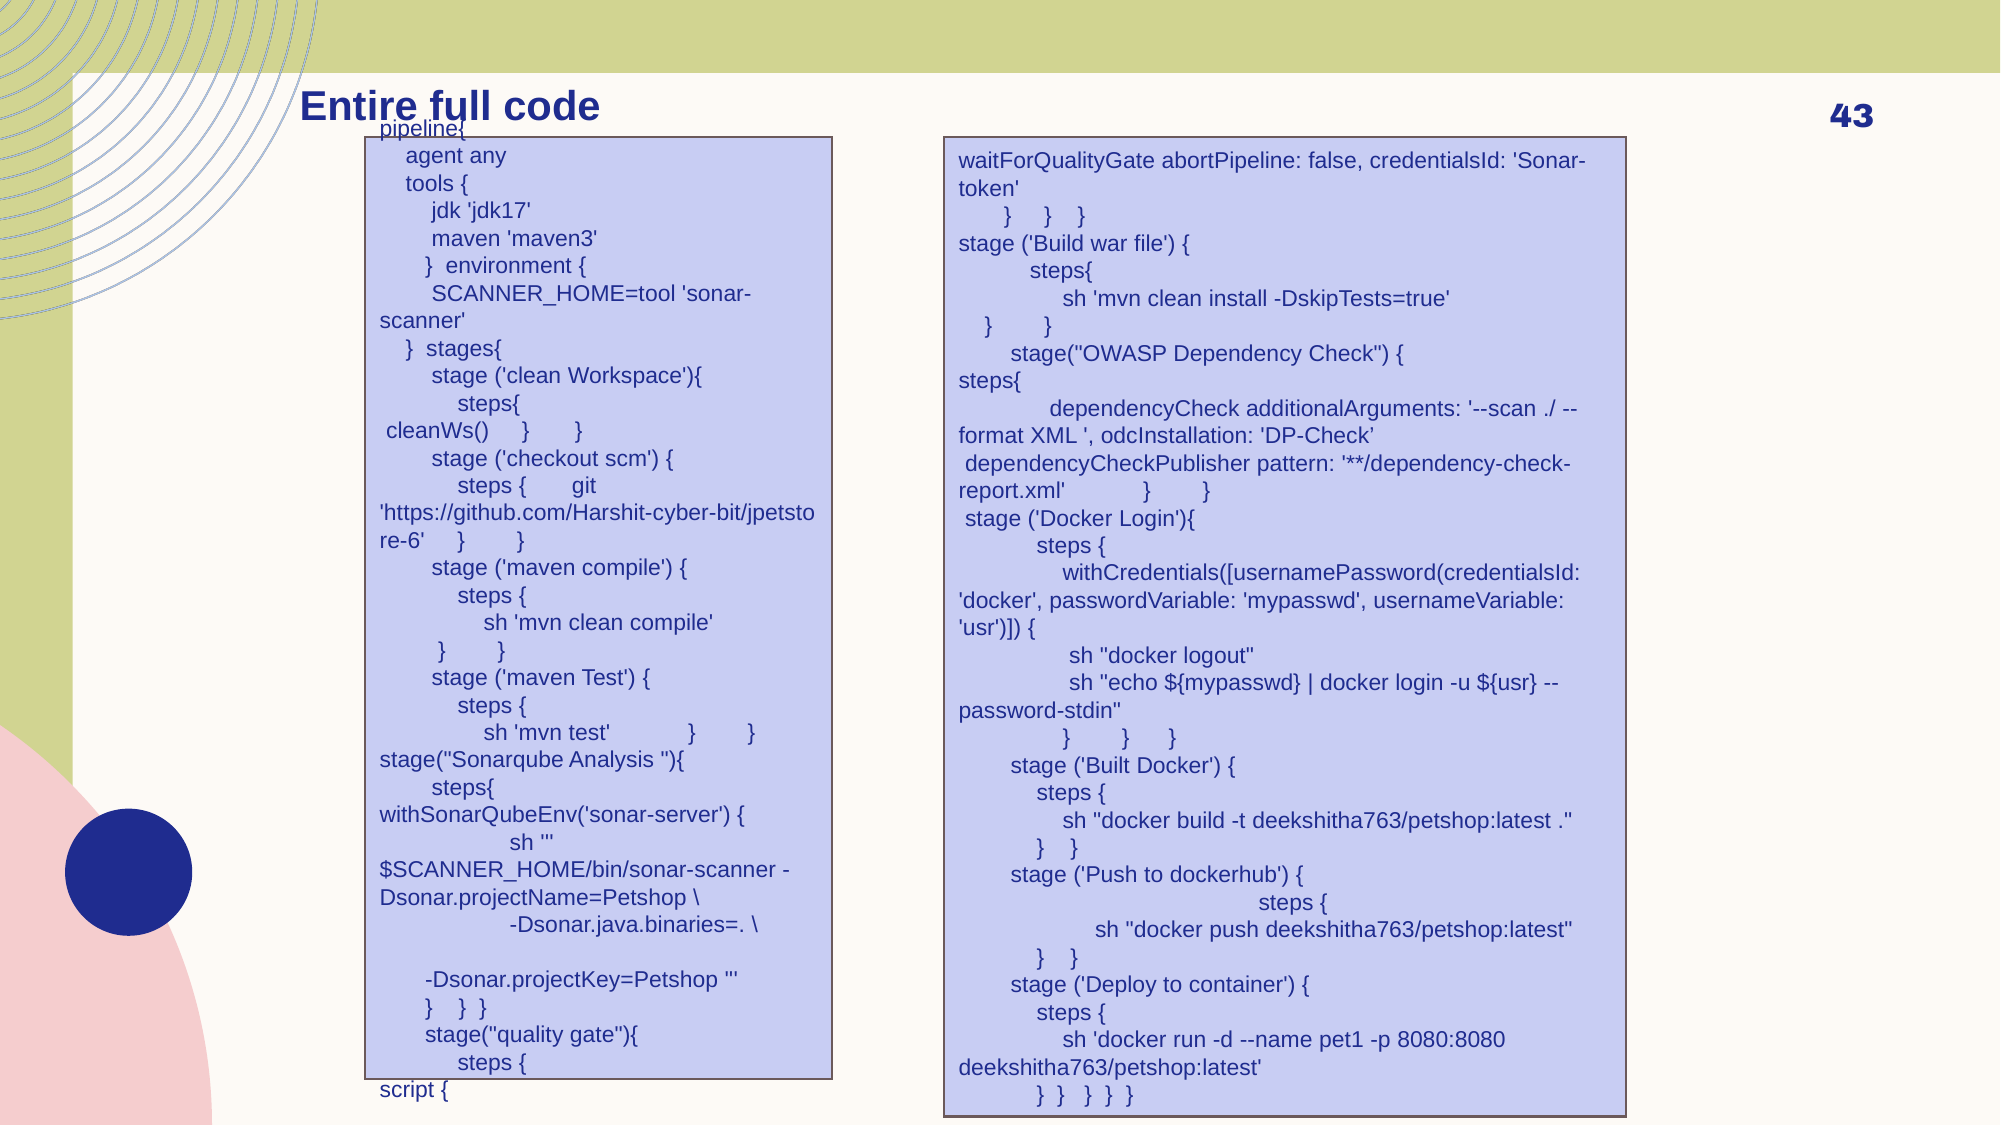

Entire full code
43
pipeline{
    agent any
    tools {
        jdk 'jdk17'
        maven 'maven3'
       }  environment {
        SCANNER_HOME=tool 'sonar-scanner'
    }  stages{
        stage ('clean Workspace'){
            steps{
 cleanWs()     }       }
        stage ('checkout scm') {
            steps {       git 'https://github.com/Harshit-cyber-bit/jpetstore-6'     }        }
        stage ('maven compile') {
            steps {
                sh 'mvn clean compile'
         }        }
        stage ('maven Test') {
            steps {
                sh 'mvn test'            }        }
stage("Sonarqube Analysis "){
        steps{
withSonarQubeEnv('sonar-server') {
                    sh ''' $SCANNER_HOME/bin/sonar-scanner -Dsonar.projectName=Petshop \
                    -Dsonar.java.binaries=. \
       -Dsonar.projectKey=Petshop '''
       }    }  }
       stage("quality gate"){
            steps {
script {
waitForQualityGate abortPipeline: false, credentialsId: 'Sonar-token'
       }     }    }
stage ('Build war file') {
           steps{
                sh 'mvn clean install -DskipTests=true'
    }        }
        stage("OWASP Dependency Check") {
steps{
              dependencyCheck additionalArguments: '--scan ./ --format XML ', odcInstallation: 'DP-Check’
 dependencyCheckPublisher pattern: '**/dependency-check-report.xml'            }        }
 stage ('Docker Login'){
            steps {
                withCredentials([usernamePassword(credentialsId: 'docker', passwordVariable: 'mypasswd', usernameVariable: 'usr')]) {
                 sh "docker logout"
                 sh "echo ${mypasswd} | docker login -u ${usr} --password-stdin"
                }        }      }
        stage ('Built Docker') {
            steps {
                sh "docker build -t deekshitha763/petshop:latest ."
            }    }
        stage ('Push to dockerhub') {
    		steps {
                     sh "docker push deekshitha763/petshop:latest"
            }    }
        stage ('Deploy to container') {
            steps {
                sh 'docker run -d --name pet1 -p 8080:8080 deekshitha763/petshop:latest'
            }  }   }  }  }